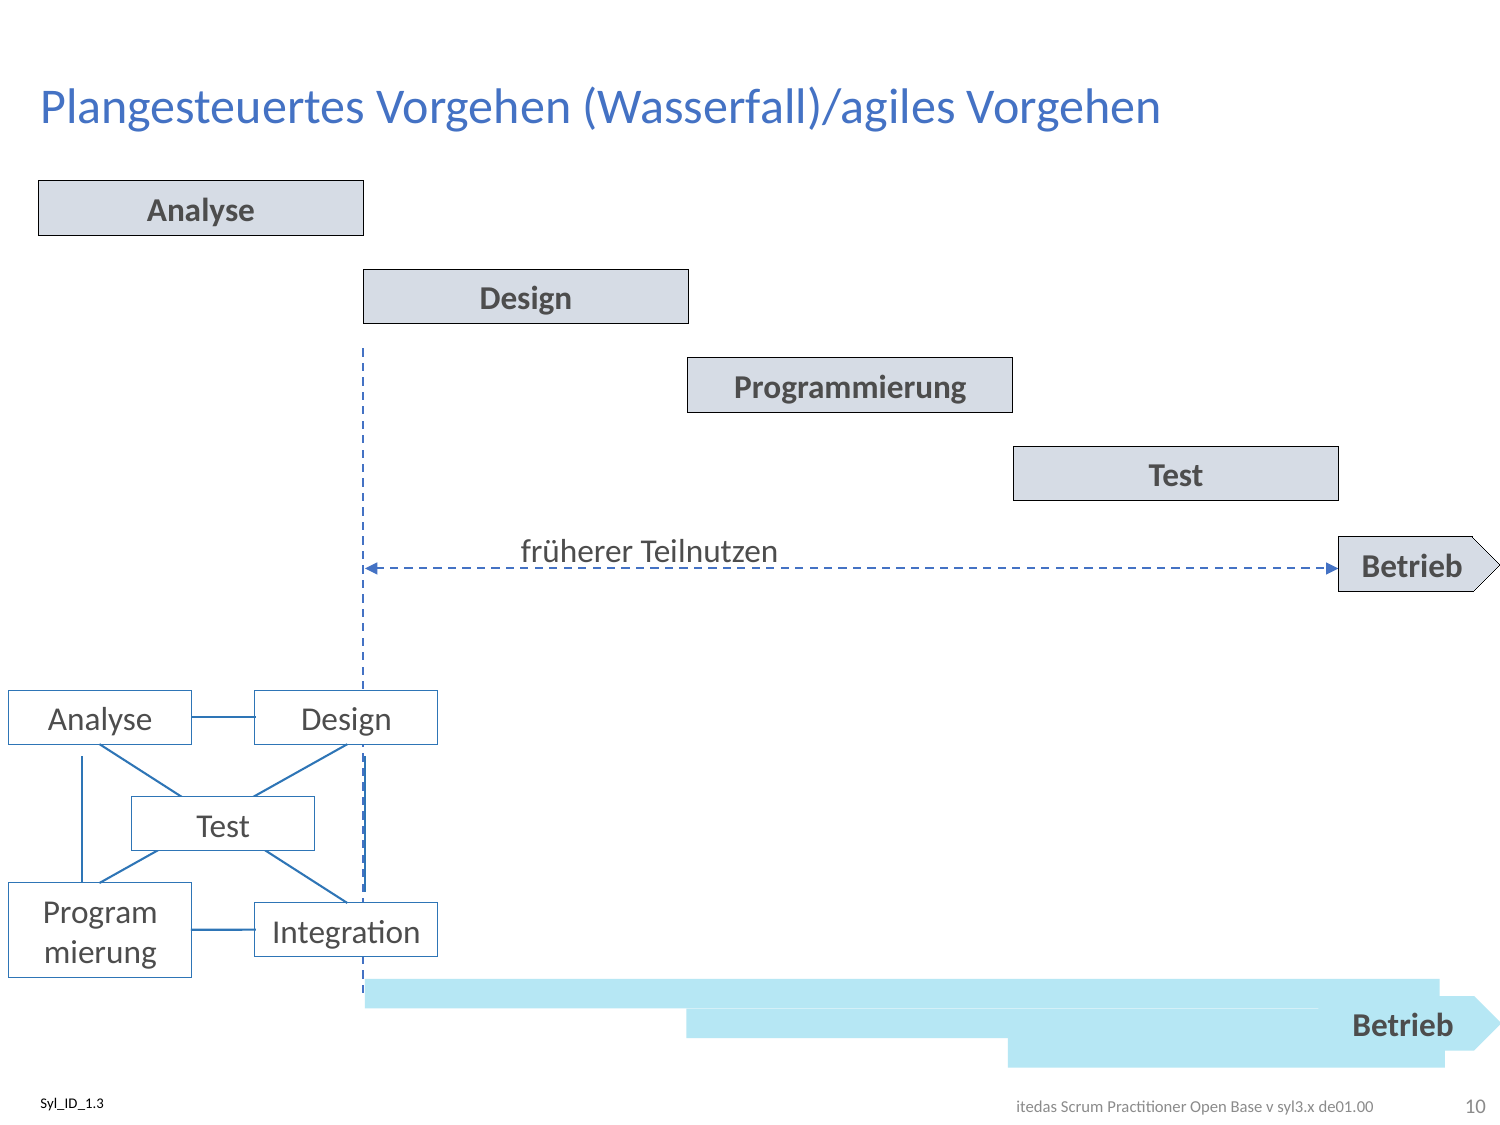

# Plangesteuertes Vorgehen (Wasserfall)/agiles Vorgehen
Analyse
Design
Program­mierung
früherer Teilnutzen
Test
Betrieb
Analyse
Design
Test
Program­mierung
Inte­gration

Betrieb

10
Syl_ID_1.3
itedas Scrum Practitioner Open Base v syl3.x de01.00